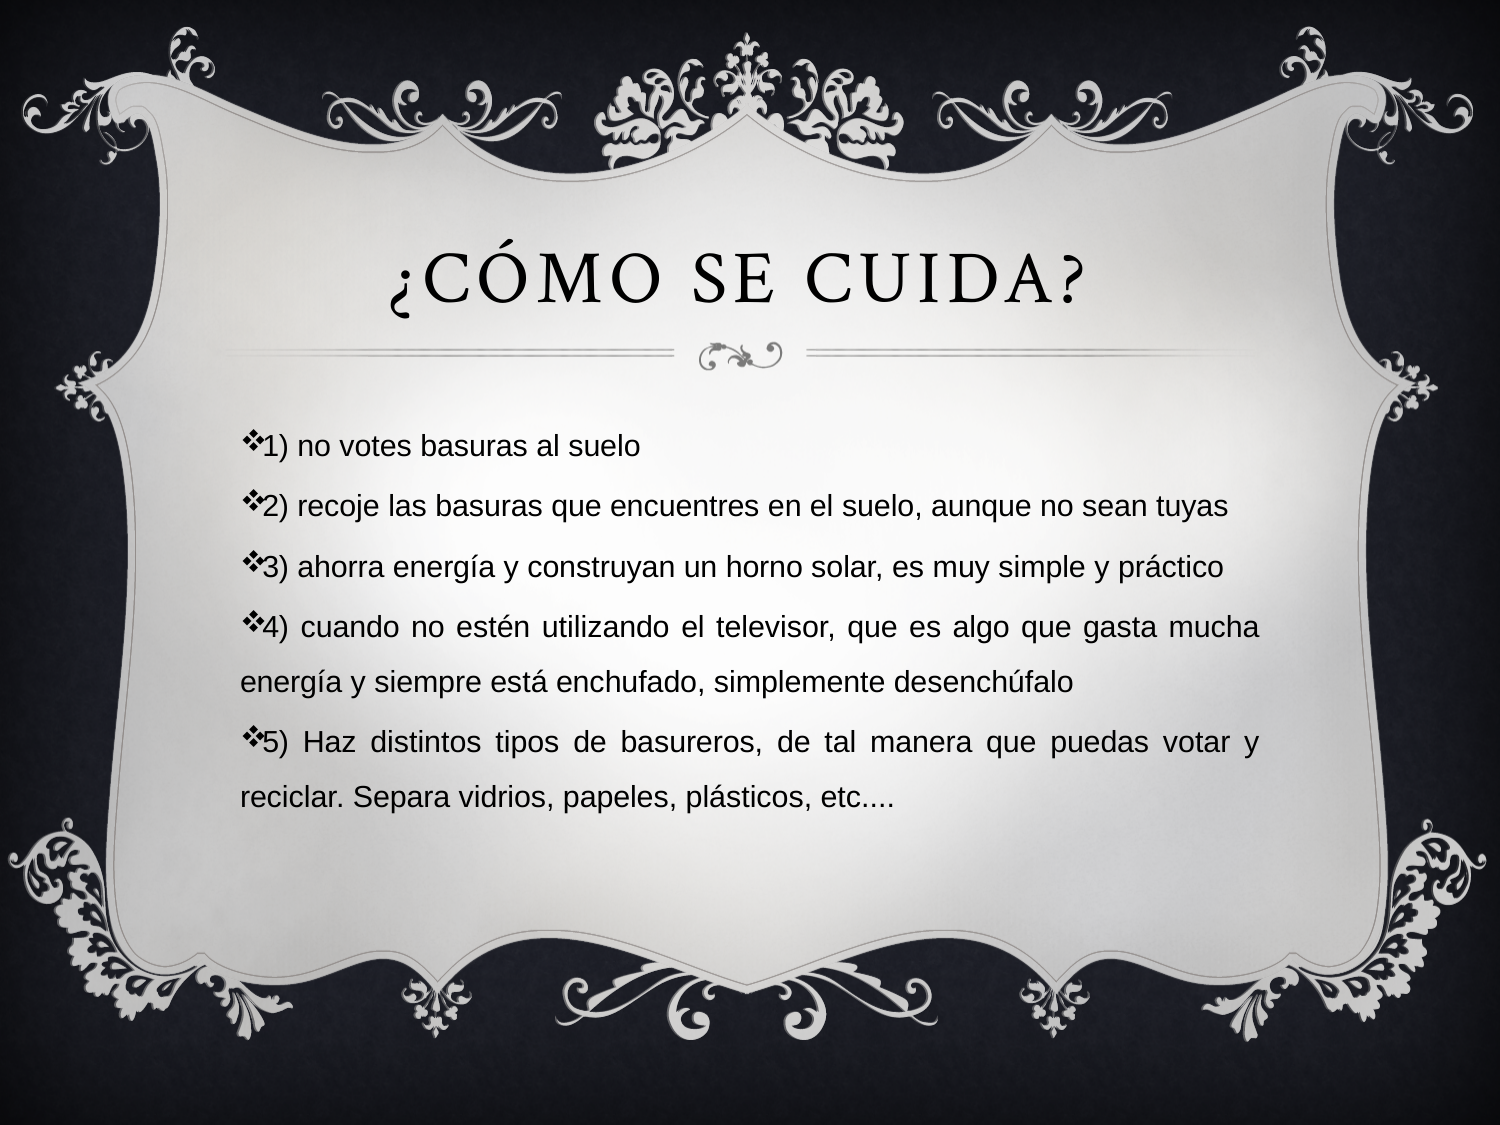

# ¿Cómo se cuida?
1) no votes basuras al suelo
2) recoje las basuras que encuentres en el suelo, aunque no sean tuyas
3) ahorra energía y construyan un horno solar, es muy simple y práctico
4) cuando no estén utilizando el televisor, que es algo que gasta mucha energía y siempre está enchufado, simplemente desenchúfalo
5) Haz distintos tipos de basureros, de tal manera que puedas votar y reciclar. Separa vidrios, papeles, plásticos, etc....